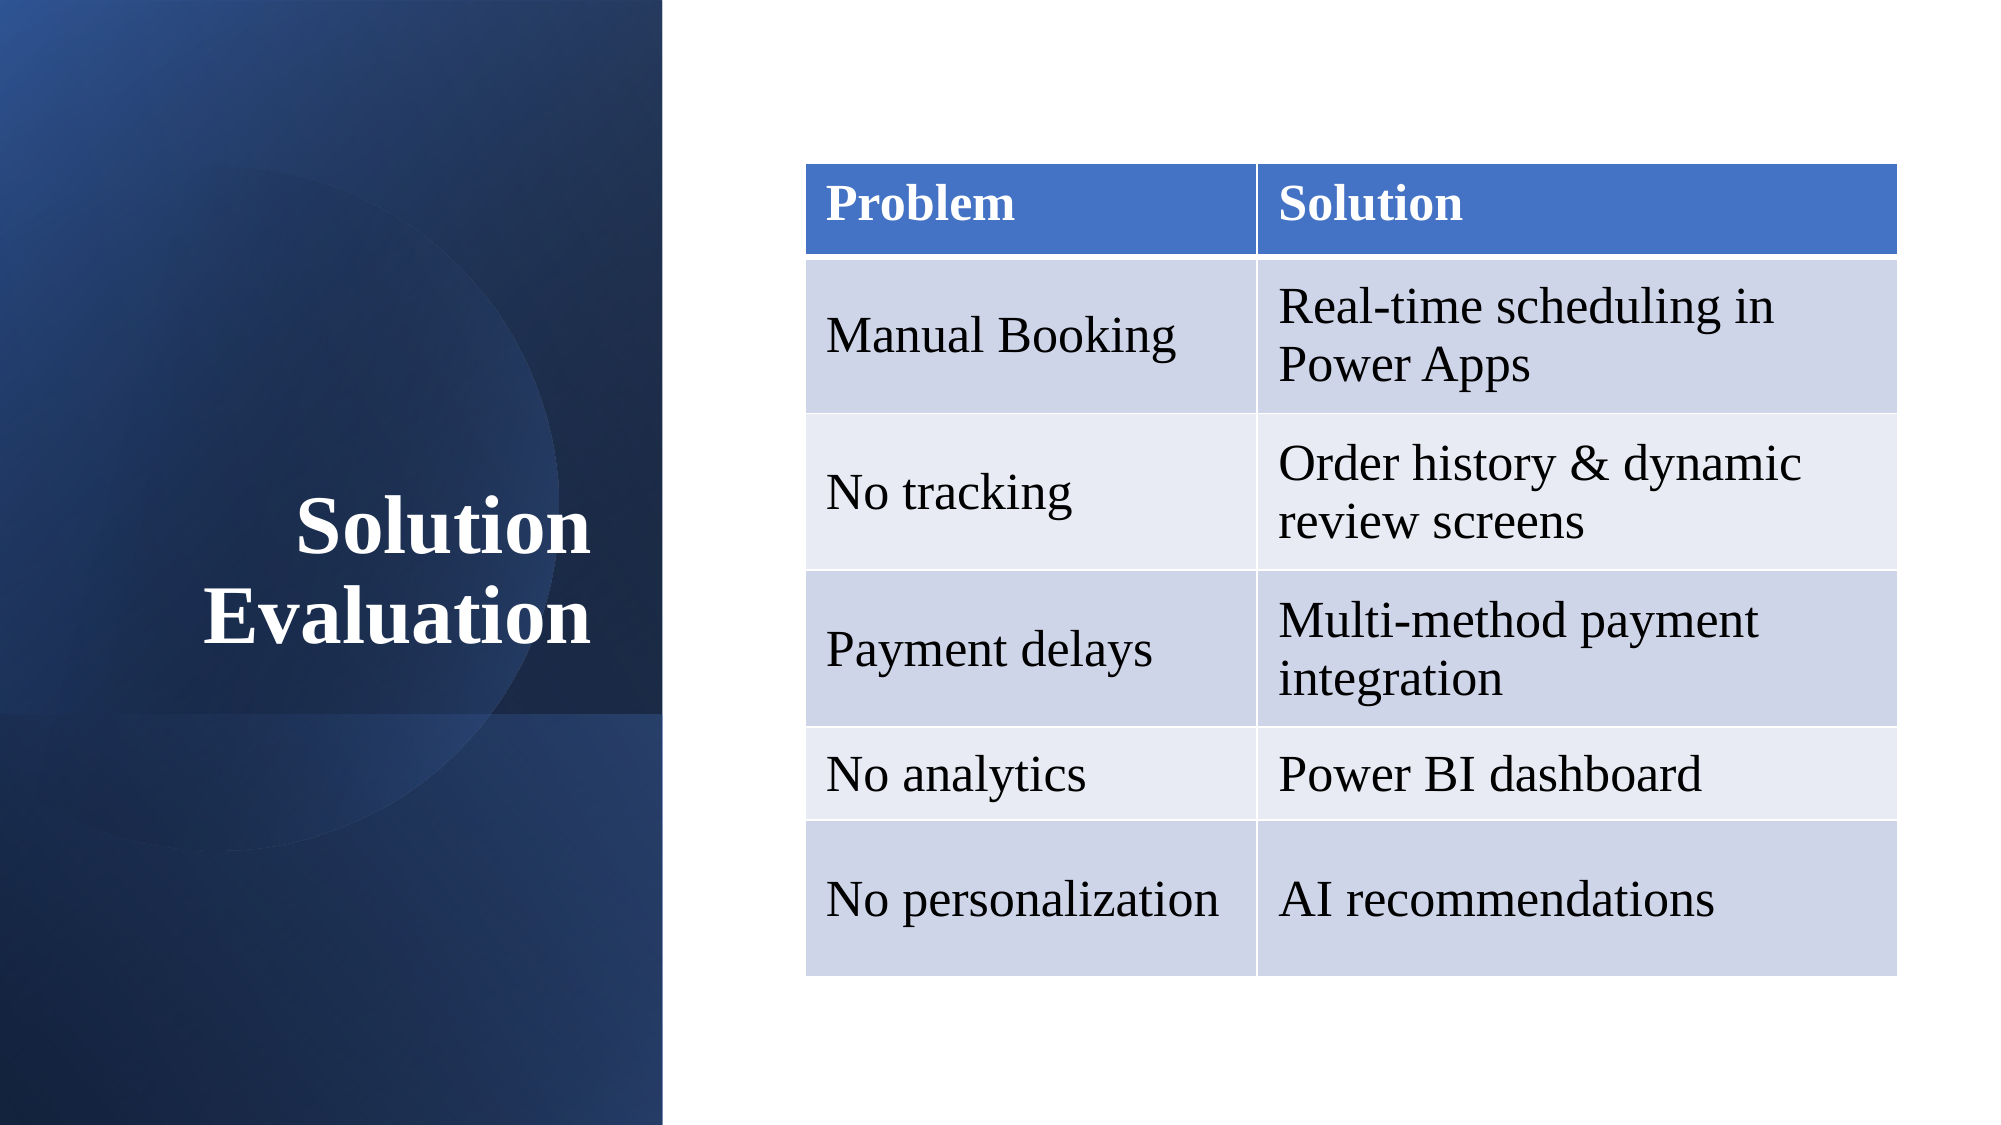

| Problem | Solution |
| --- | --- |
| Manual Booking | Real-time scheduling in Power Apps |
| No tracking | Order history & dynamic review screens |
| Payment delays | Multi-method payment integration |
| No analytics | Power BI dashboard |
| No personalization | AI recommendations |

# Solution Evaluation